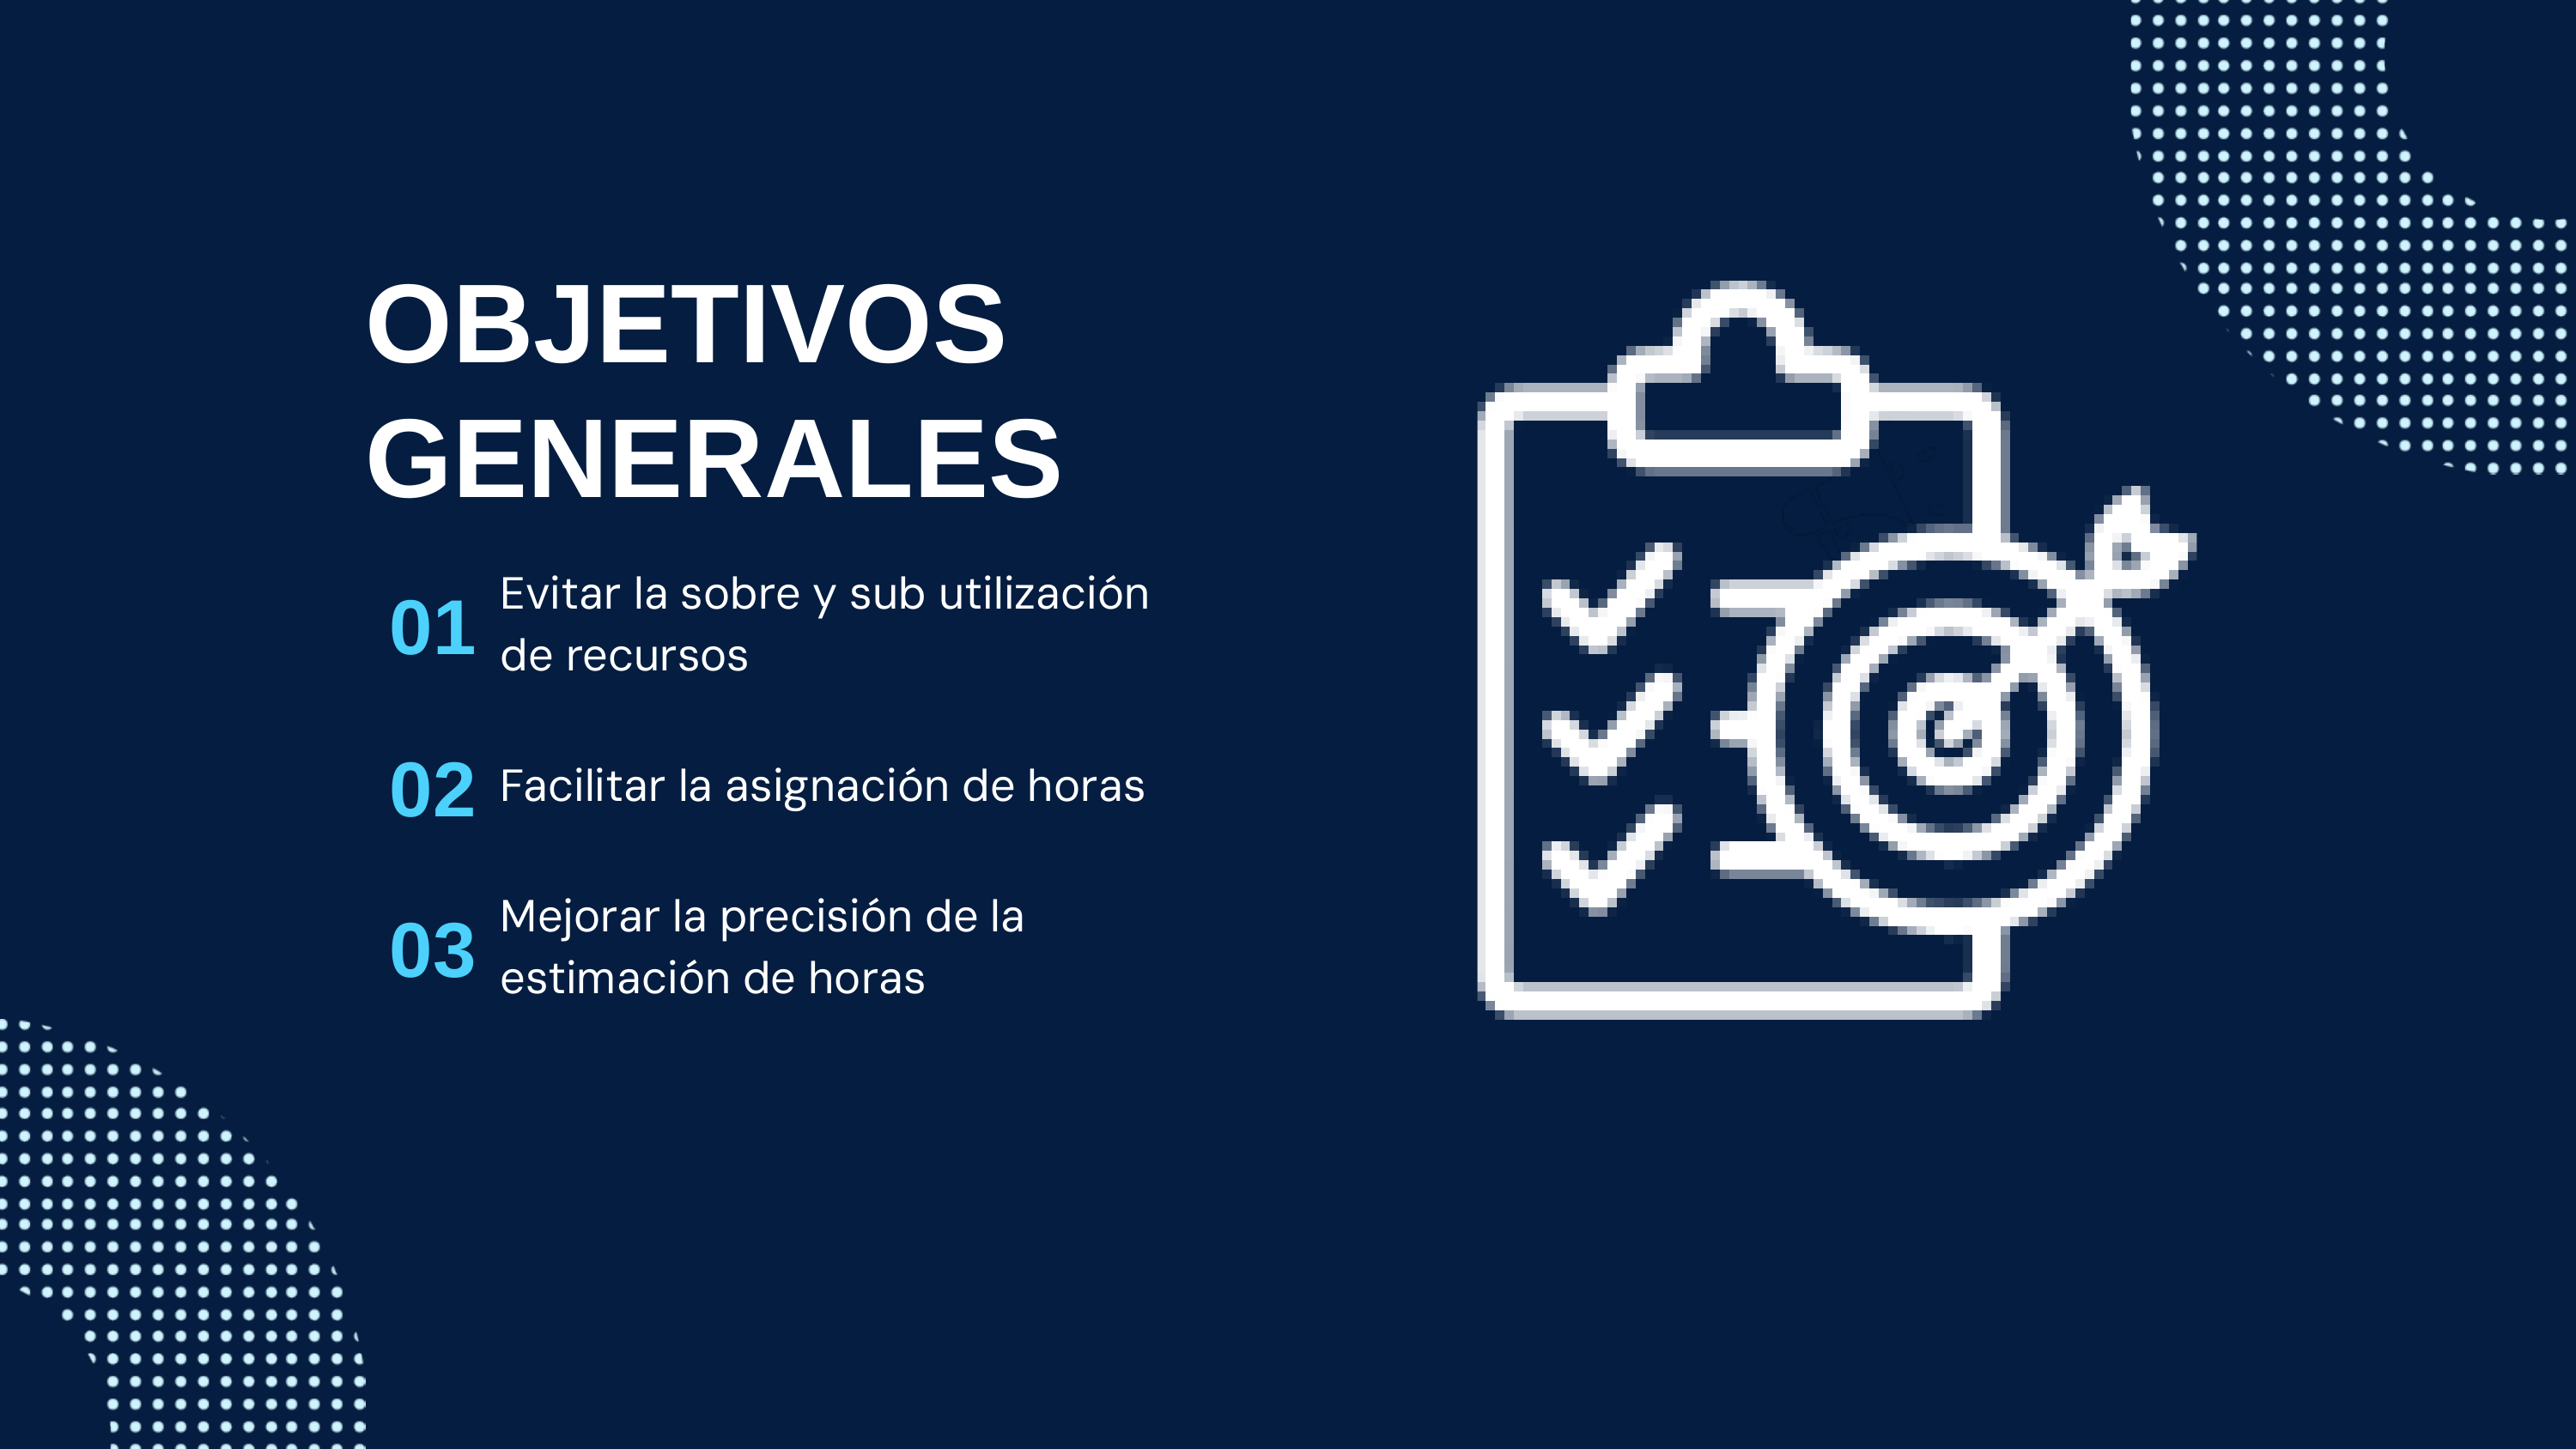

OBJETIVOS
GENERALES

Evitar la sobre y sub utilización de recursos
01
02
Facilitar la asignación de horas
Mejorar la precisión de la estimación de horas
03